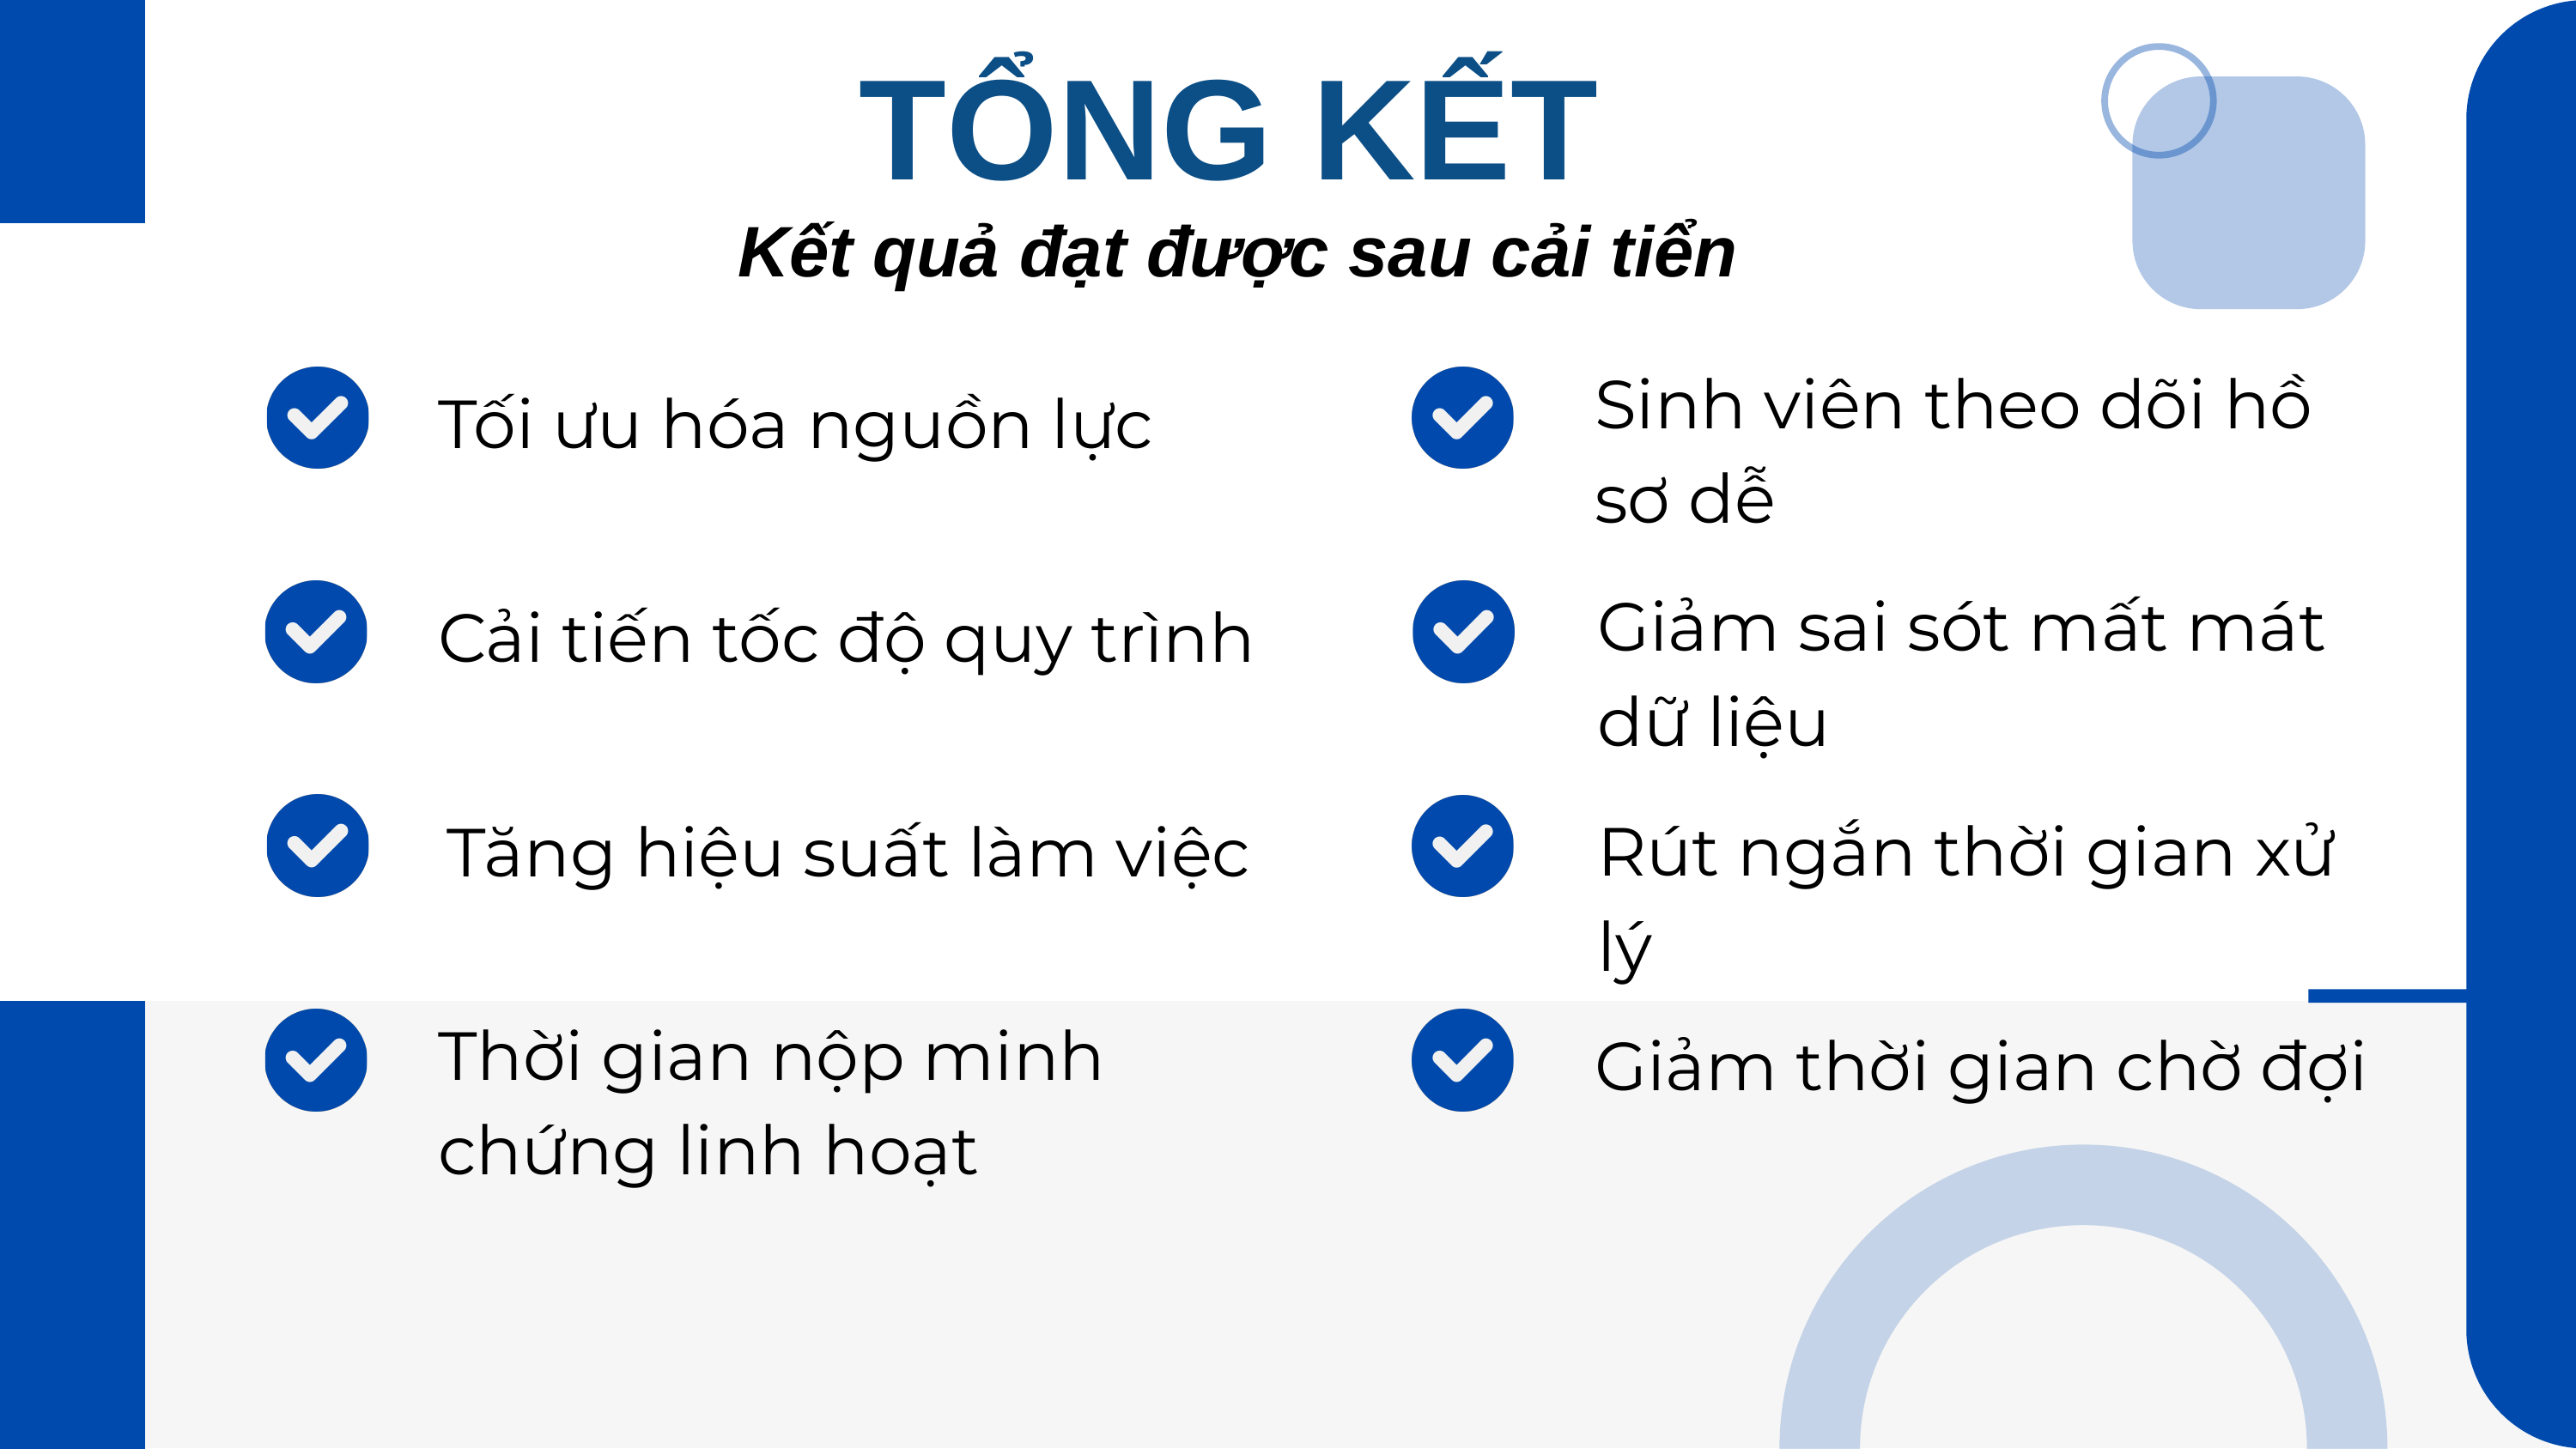

TỔNG KẾT

Kết quả đạt được sau cải tiển
Sinh viên theo dõi hồ sơ dễ
Tối ưu hóa nguồn lực

Giảm sai sót mất mát dữ liệu
Cải tiến tốc độ quy trình

Tăng hiệu suất làm việc
Rút ngắn thời gian xử lý

Thời gian nộp minh chứng linh hoạt

Giảm thời gian chờ đợi